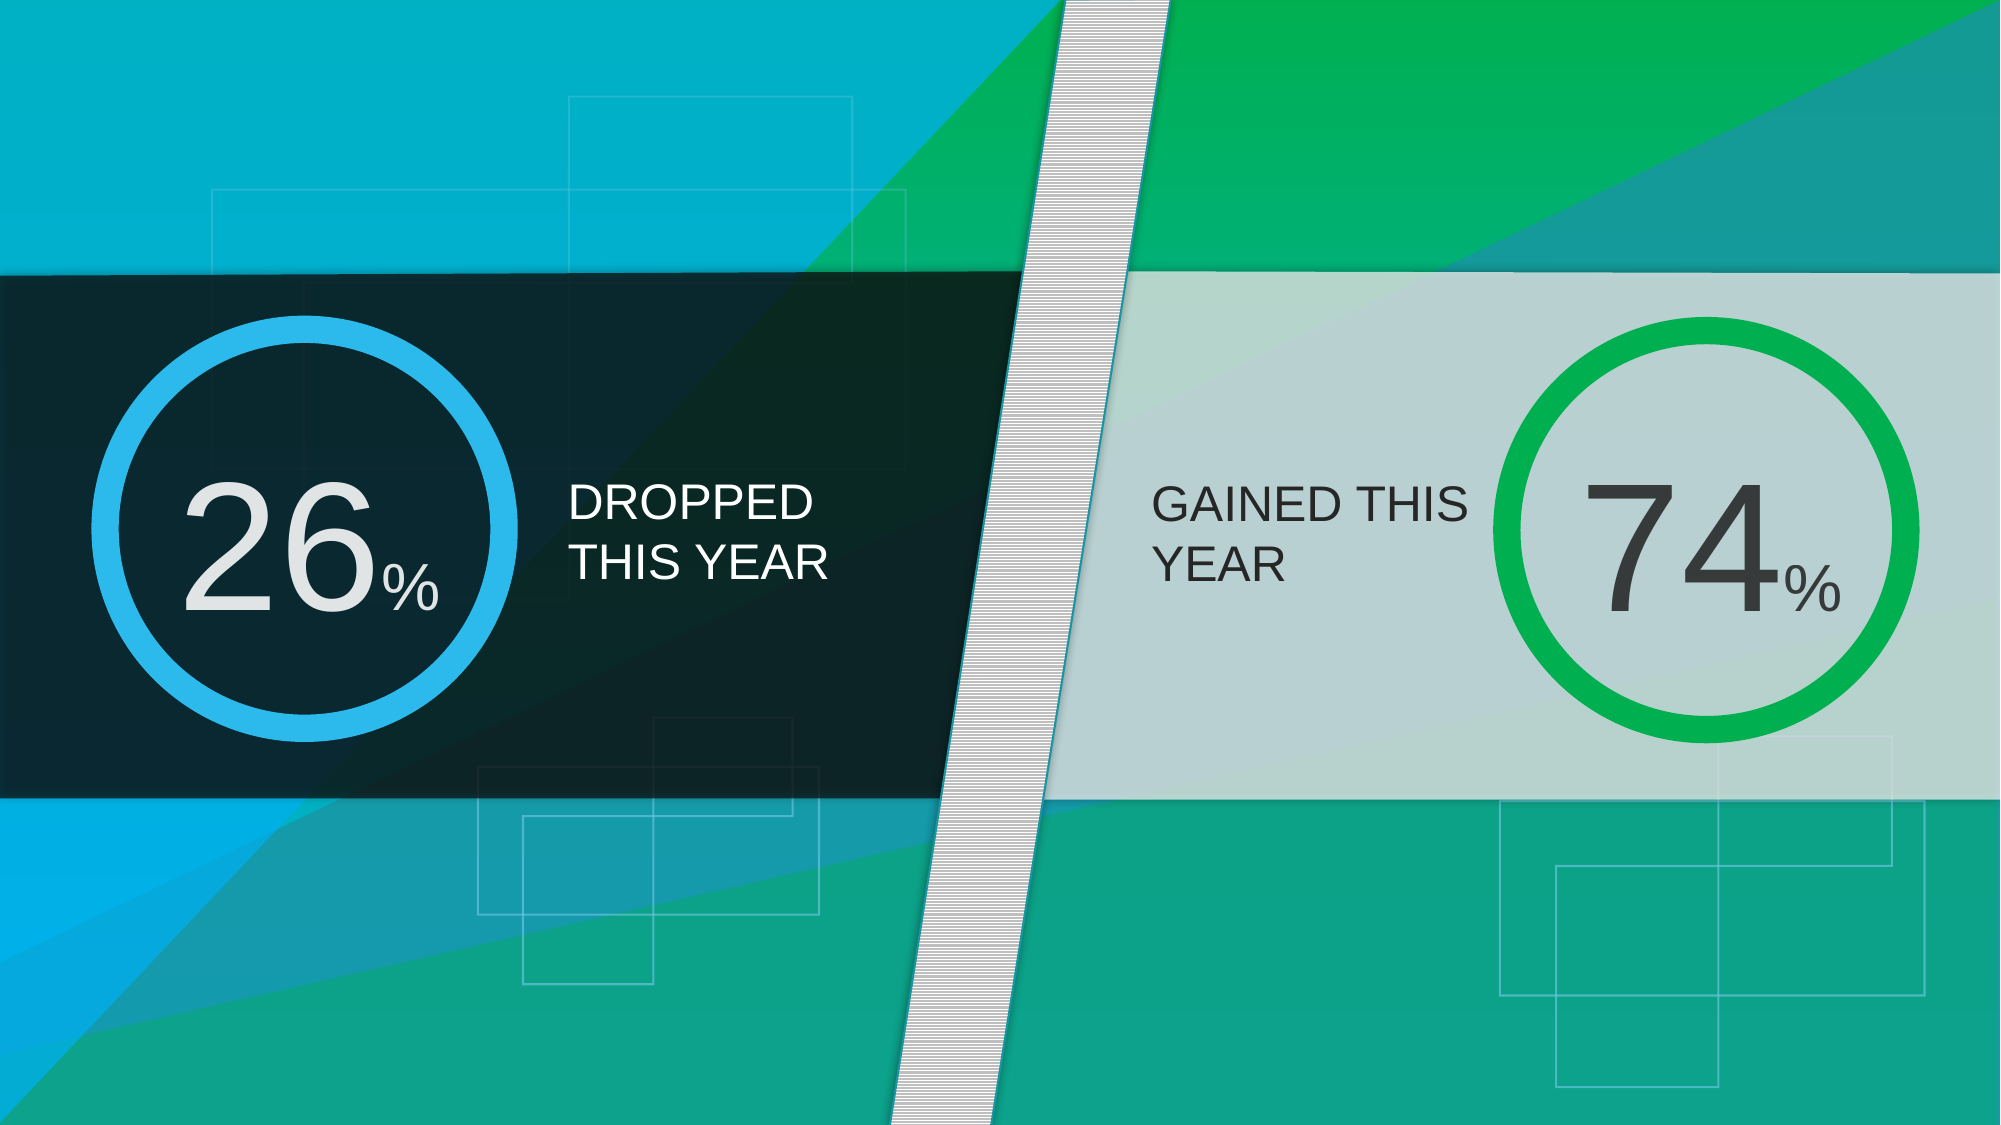

74%
26%
DROPPED THIS YEAR
GAINED THIS YEAR